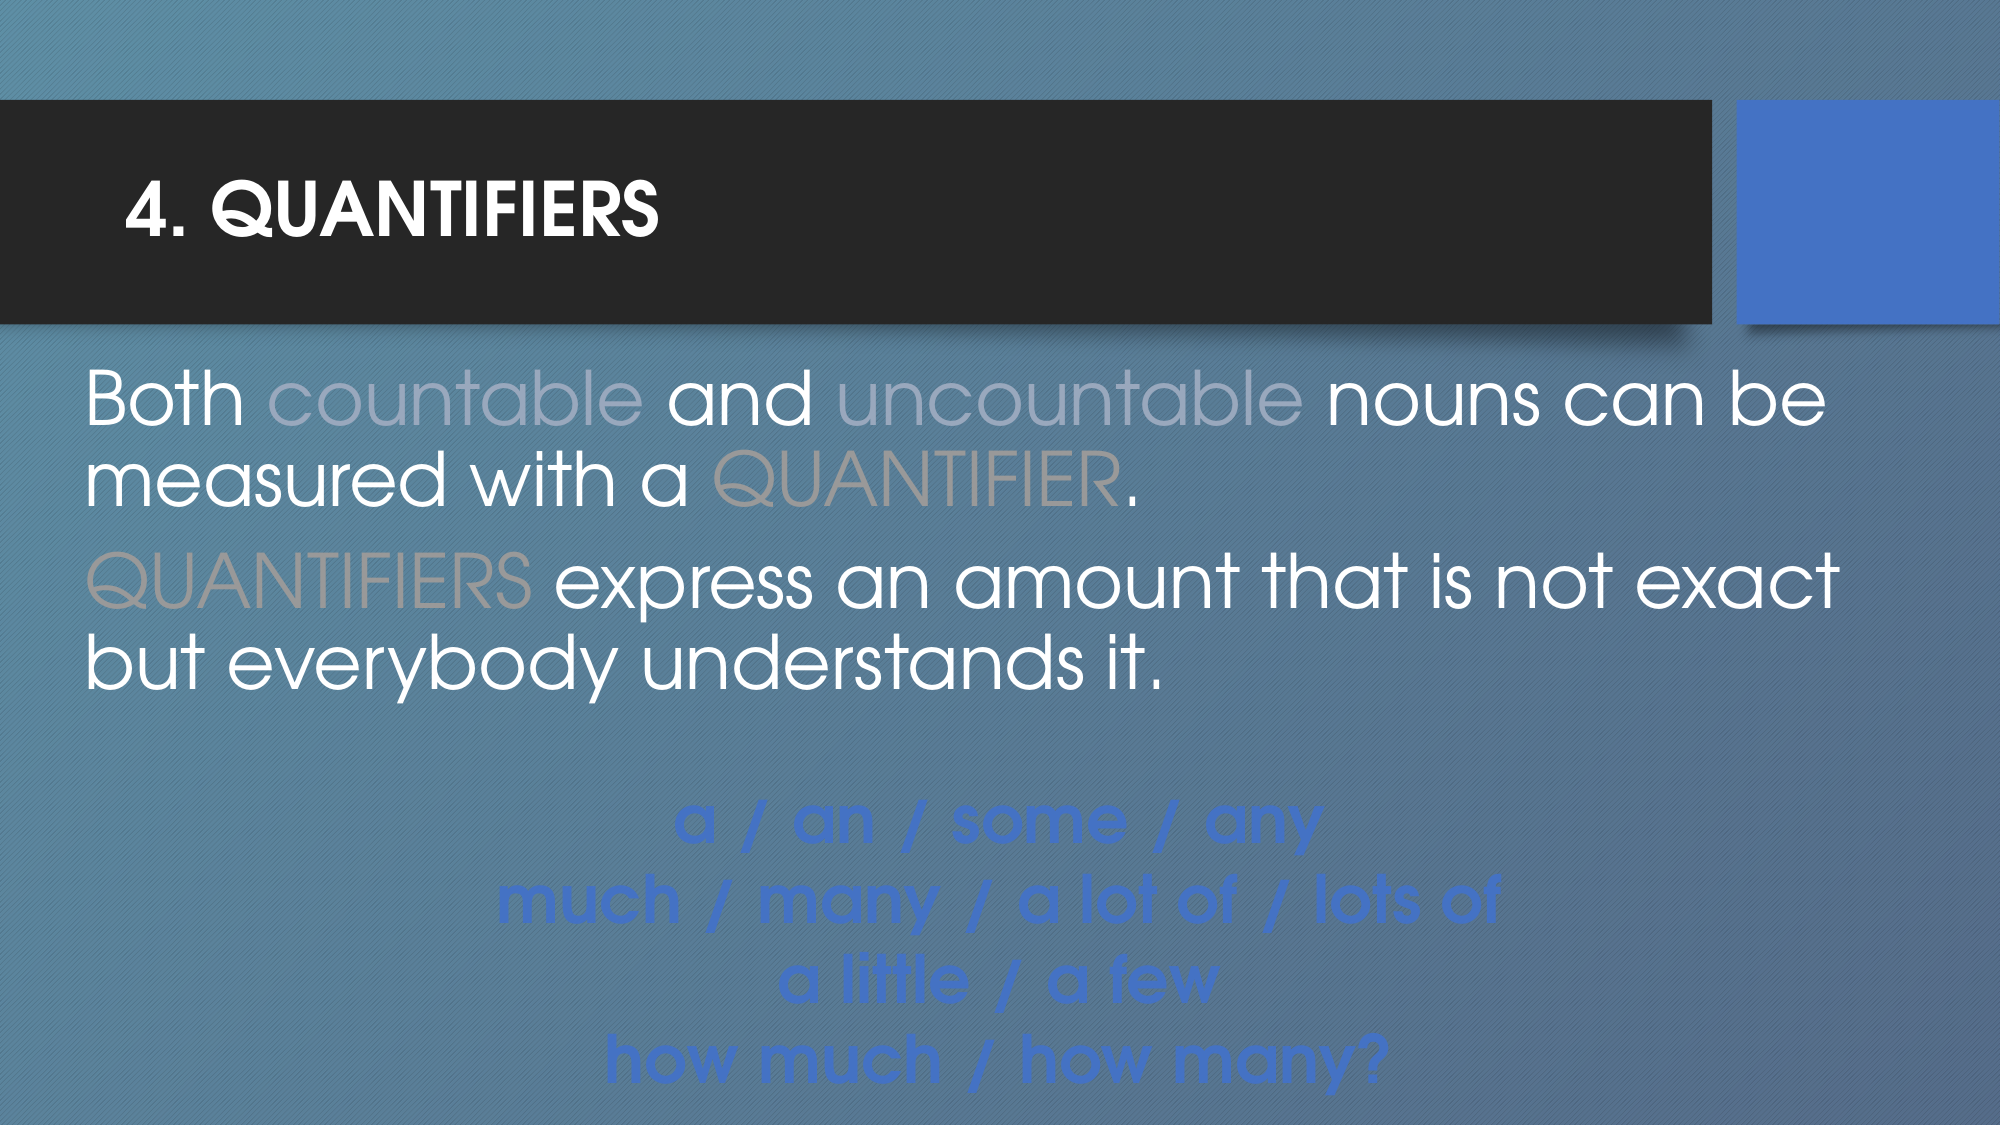

# 4. QUANTIFIERS
Both countable and uncountable nouns can be measured with a QUANTIFIER.
QUANTIFIERS express an amount that is not exact but everybody understands it.
a / an / some / any
much / many / a lot of / lots of
a little / a few
how much / how many?